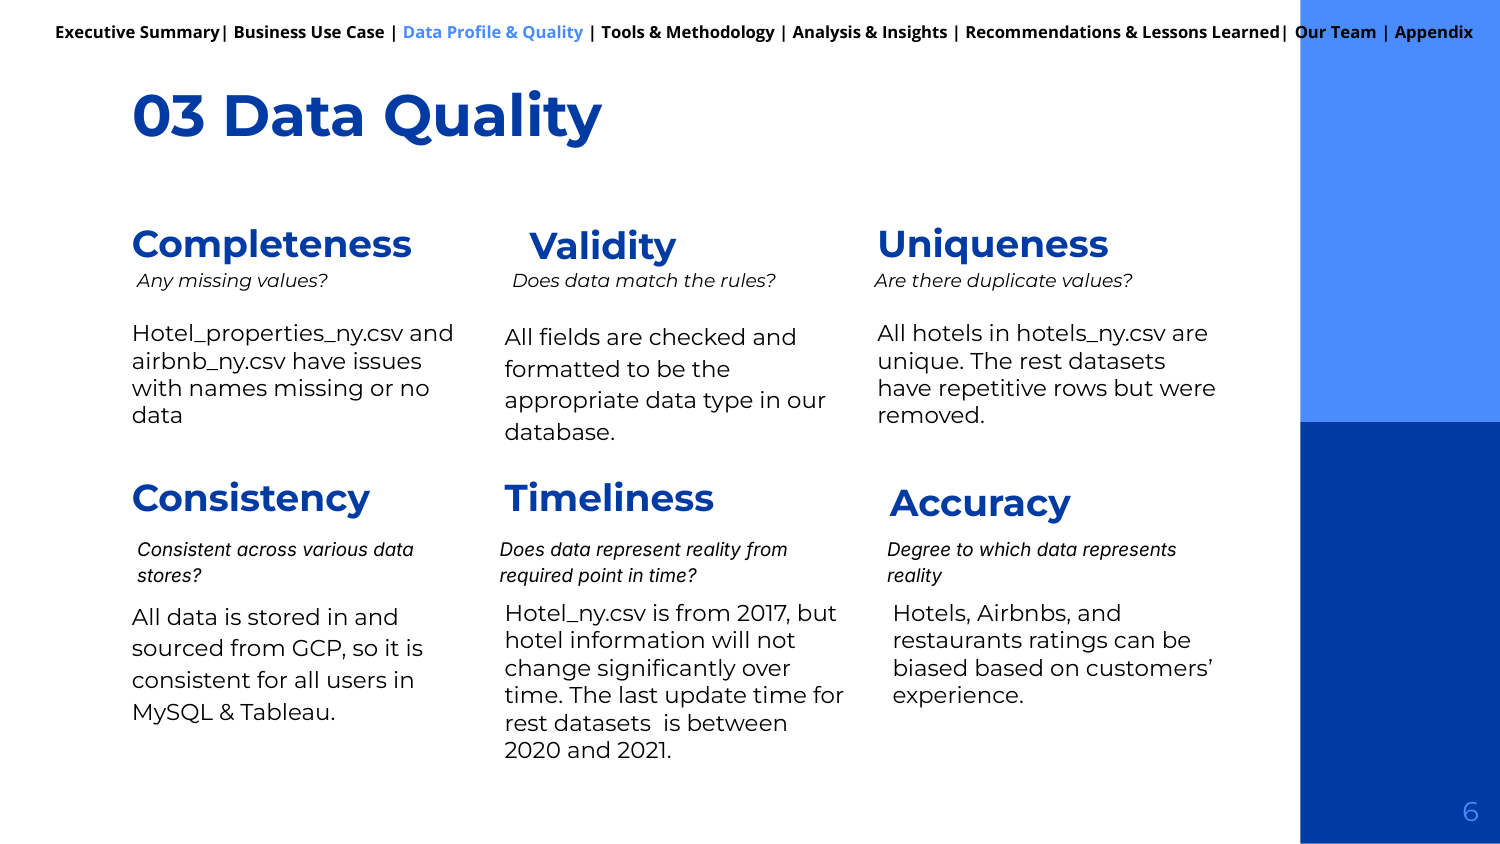

Executive Summary| Business Use Case | Data Profile & Quality | Tools & Methodology | Analysis & Insights | Recommendations & Lessons Learned| Our Team | Appendix
# 03 Data Quality
Completeness

Uniqueness
Validity
Any missing values?
Does data match the rules?
Are there duplicate values?
Hotel_properties_ny.csv and airbnb_ny.csv have issues with names missing or no data

All fields are checked and formatted to be the appropriate data type in our database.

All hotels in hotels_ny.csv are unique. The rest datasets have repetitive rows but were removed.
Consistency
Timeliness
Accuracy
Consistent across various data stores?

Does data represent reality from required point in time?

Degree to which data represents reality

All data is stored in and sourced from GCP, so it is consistent for all users in MySQL & Tableau.

Hotel_ny.csv is from 2017, but hotel information will not change significantly over time. The last update time for rest datasets  is between 2020 and 2021.
Hotels, Airbnbs, and restaurants ratings can be biased based on customers’ experience.
6